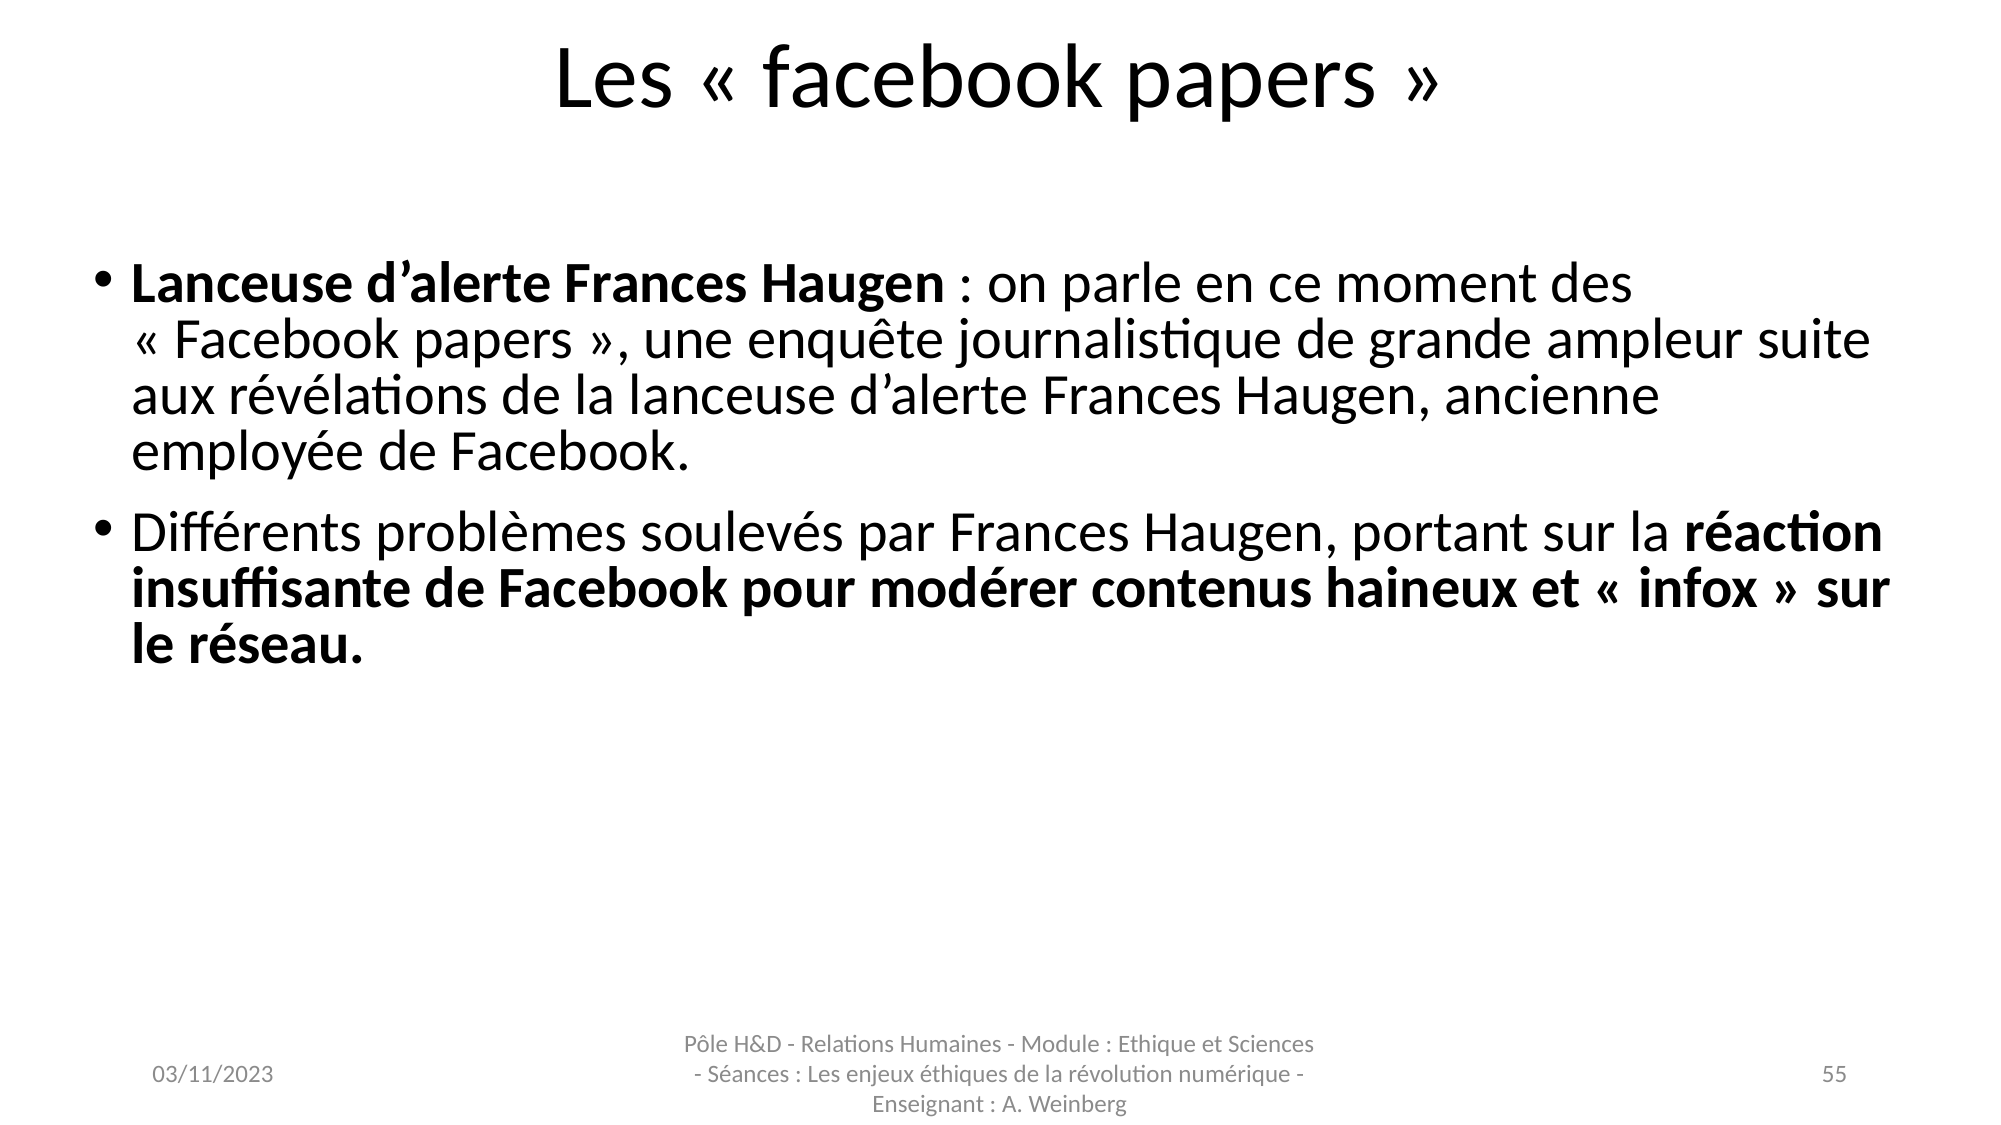

# Les « facebook papers »
Lanceuse d’alerte Frances Haugen : on parle en ce moment des « Facebook papers », une enquête journalistique de grande ampleur suite aux révélations de la lanceuse d’alerte Frances Haugen, ancienne employée de Facebook.
Différents problèmes soulevés par Frances Haugen, portant sur la réaction insuffisante de Facebook pour modérer contenus haineux et « infox » sur le réseau.

03/11/2023
Pôle H&D - Relations Humaines - Module : Ethique et Sciences - Séances : Les enjeux éthiques de la révolution numérique - Enseignant : A. Weinberg
55